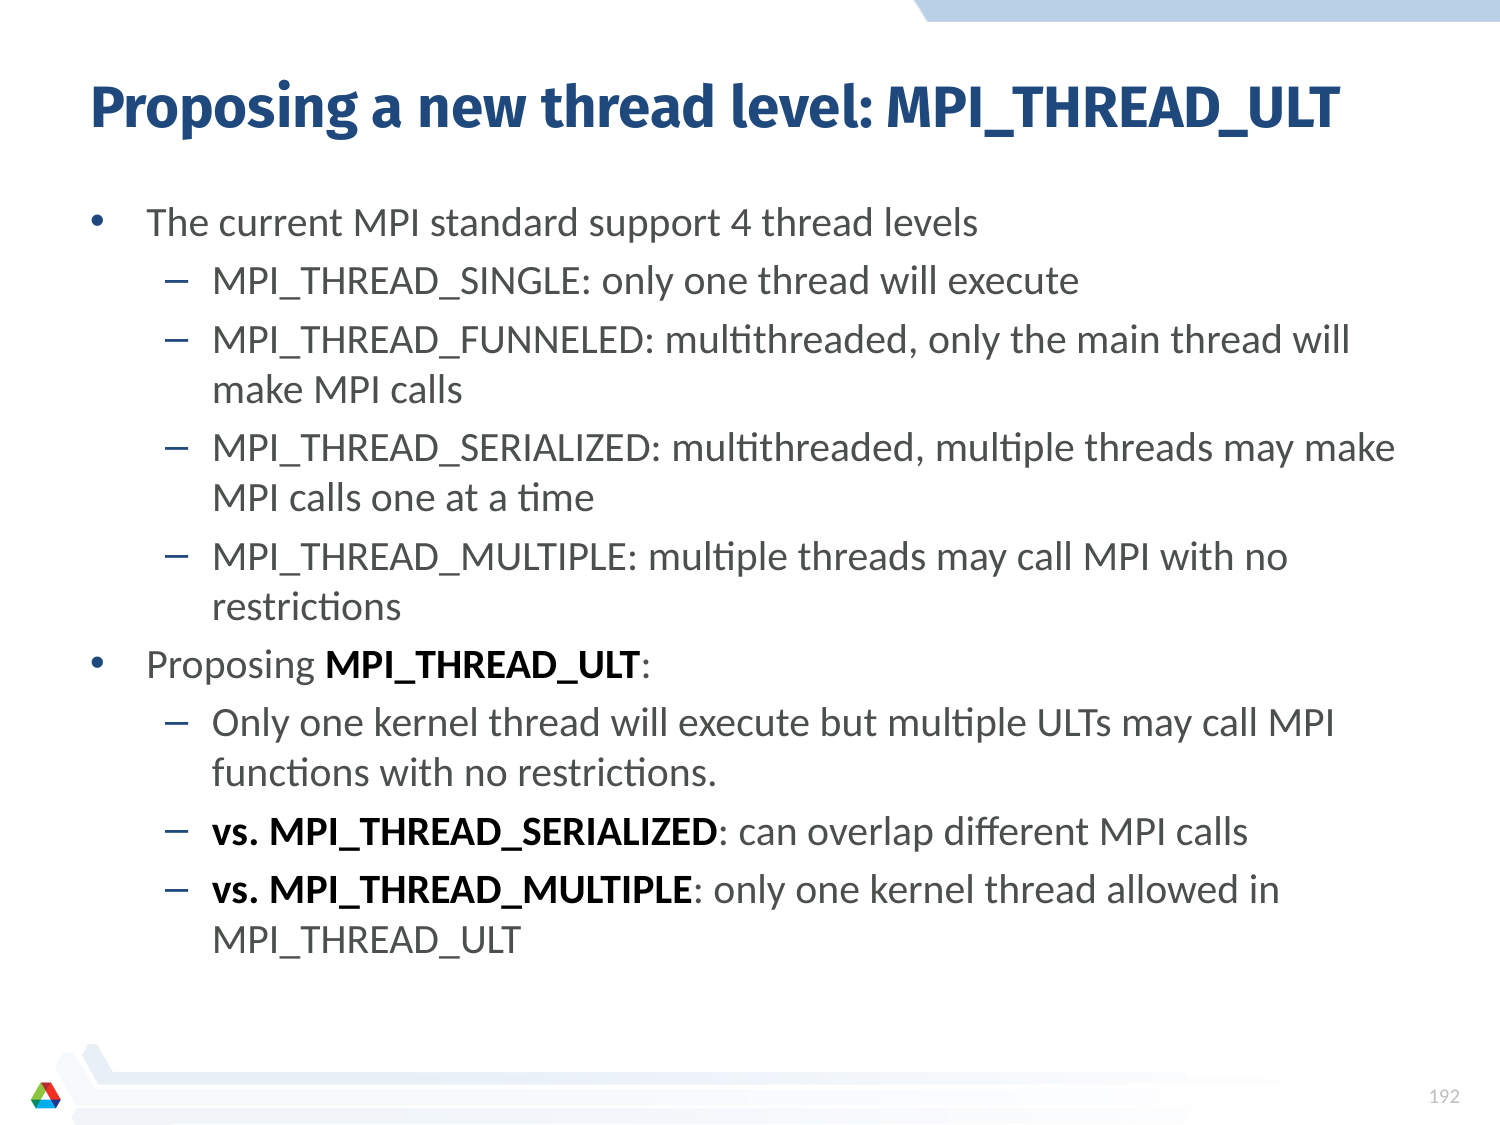

# Proposing a new thread level: MPI_THREAD_ULT
The current MPI standard support 4 thread levels
MPI_THREAD_SINGLE: only one thread will execute
MPI_THREAD_FUNNELED: multithreaded, only the main thread will make MPI calls
MPI_THREAD_SERIALIZED: multithreaded, multiple threads may make MPI calls one at a time
MPI_THREAD_MULTIPLE: multiple threads may call MPI with no restrictions
Proposing MPI_THREAD_ULT:
Only one kernel thread will execute but multiple ULTs may call MPI functions with no restrictions.
vs. MPI_THREAD_SERIALIZED: can overlap different MPI calls
vs. MPI_THREAD_MULTIPLE: only one kernel thread allowed in MPI_THREAD_ULT
192